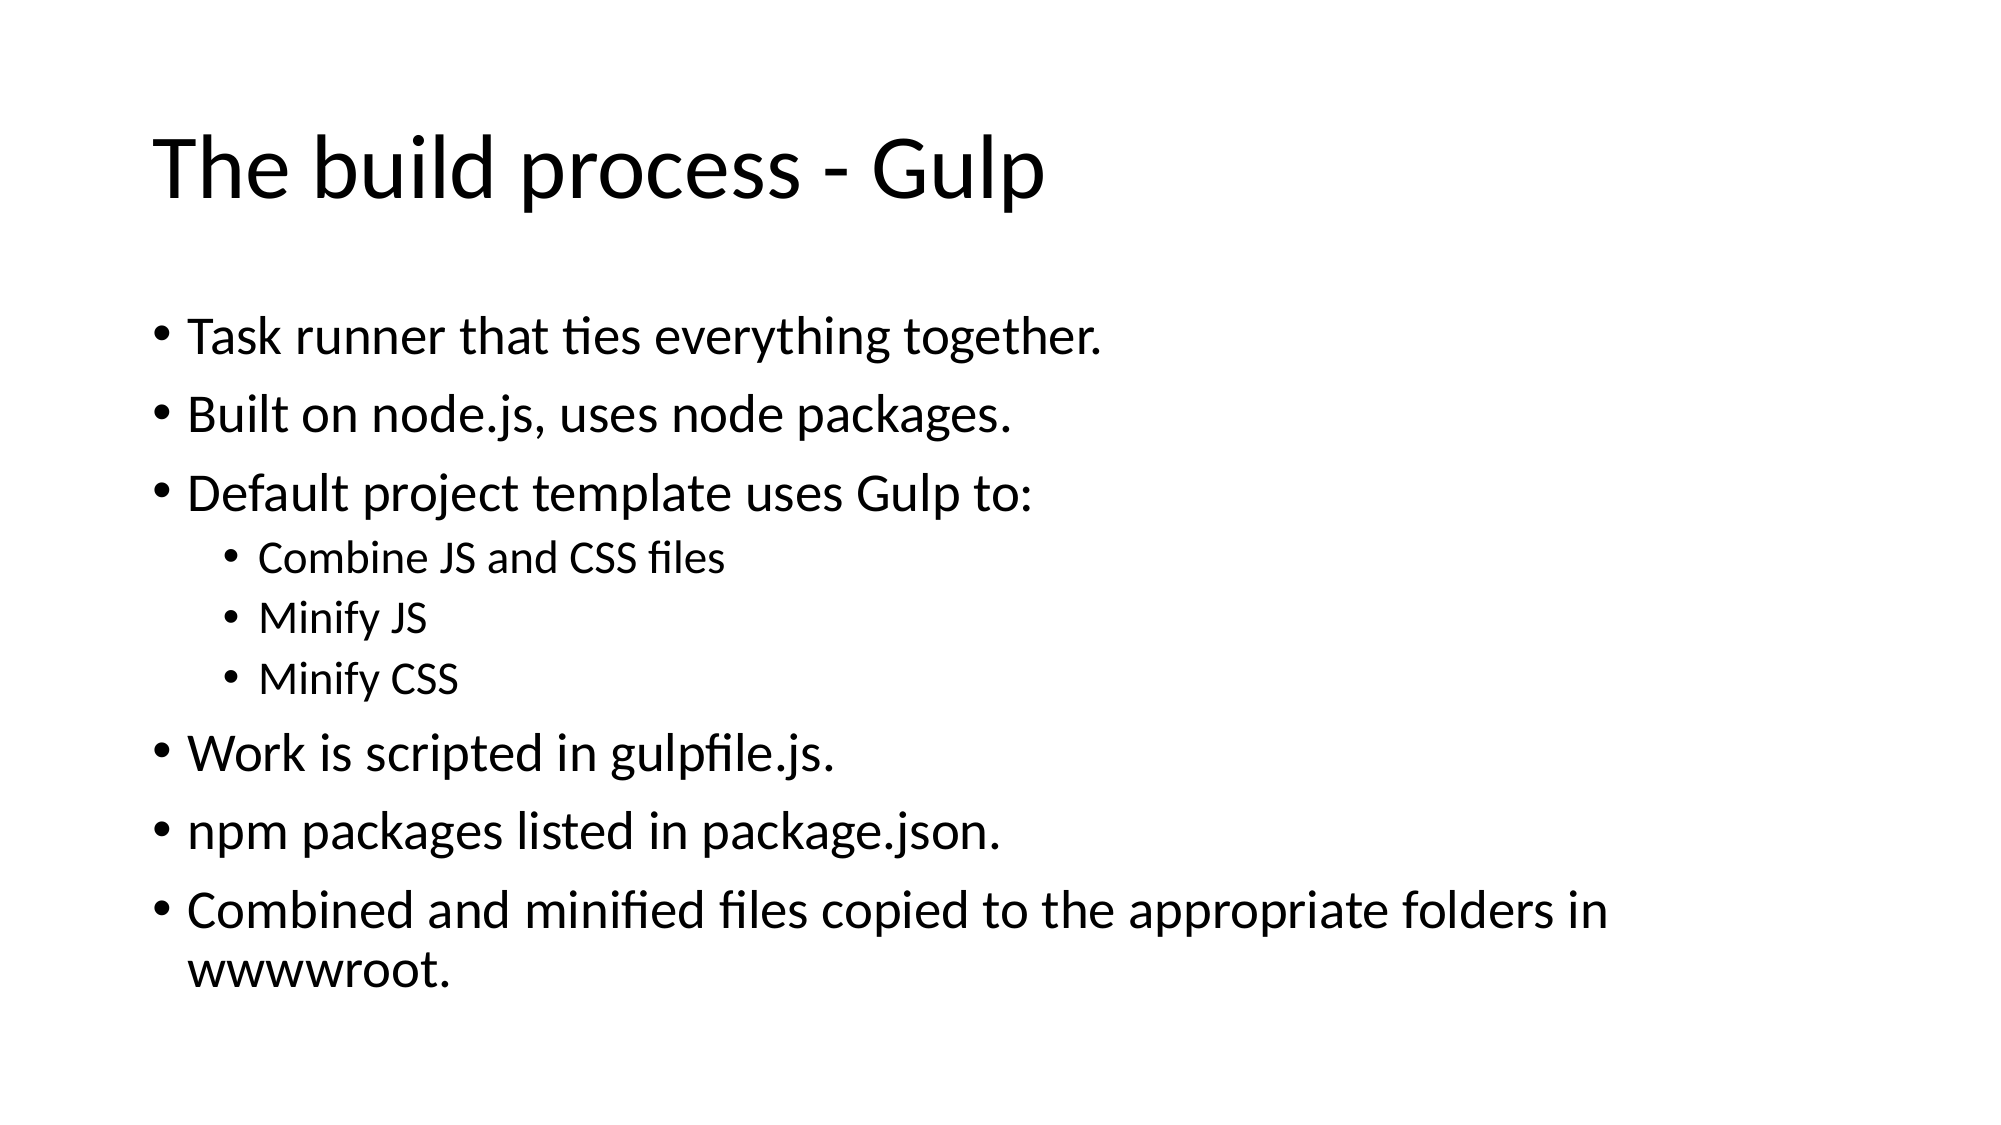

# The build process - Gulp
Task runner that ties everything together.
Built on node.js, uses node packages.
Default project template uses Gulp to:
Combine JS and CSS files
Minify JS
Minify CSS
Work is scripted in gulpfile.js.
npm packages listed in package.json.
Combined and minified files copied to the appropriate folders in wwwwroot.